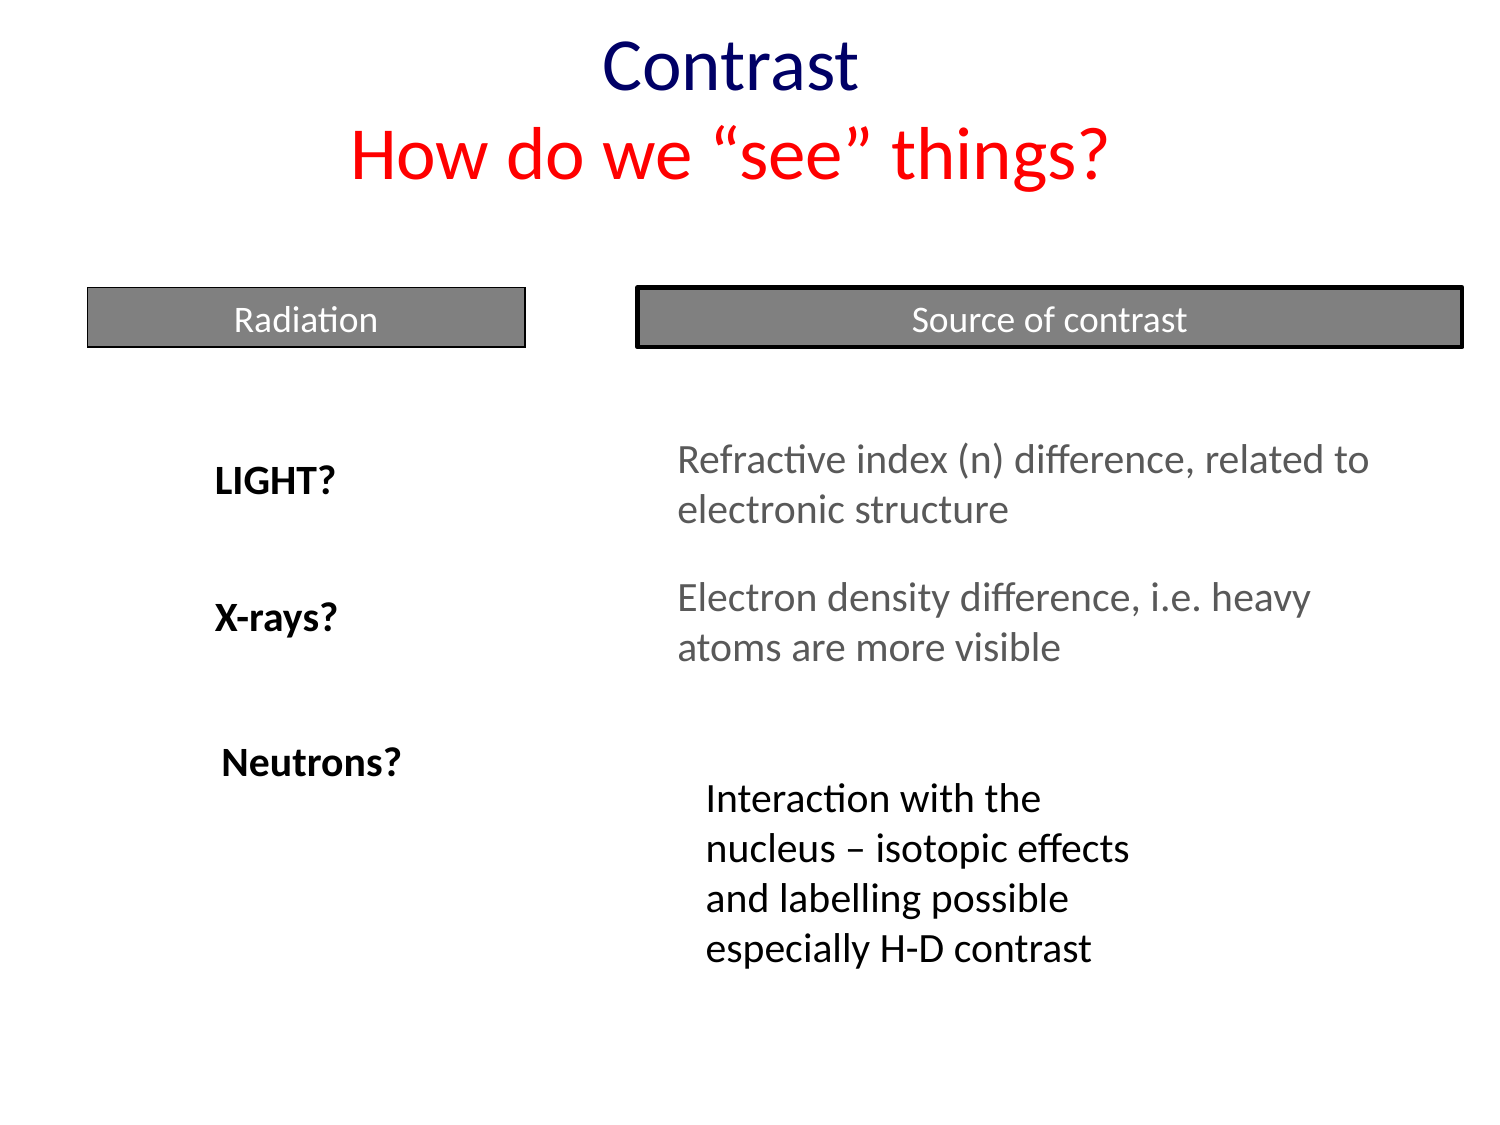

Contrast
How do we “see” things?
Radiation
Source of contrast
Refractive index (n) difference, related to electronic structure
LIGHT?
Electron density difference, i.e. heavy atoms are more visible
X-rays?
Neutrons?
Interaction with the nucleus – isotopic effects and labelling possible especially H-D contrast